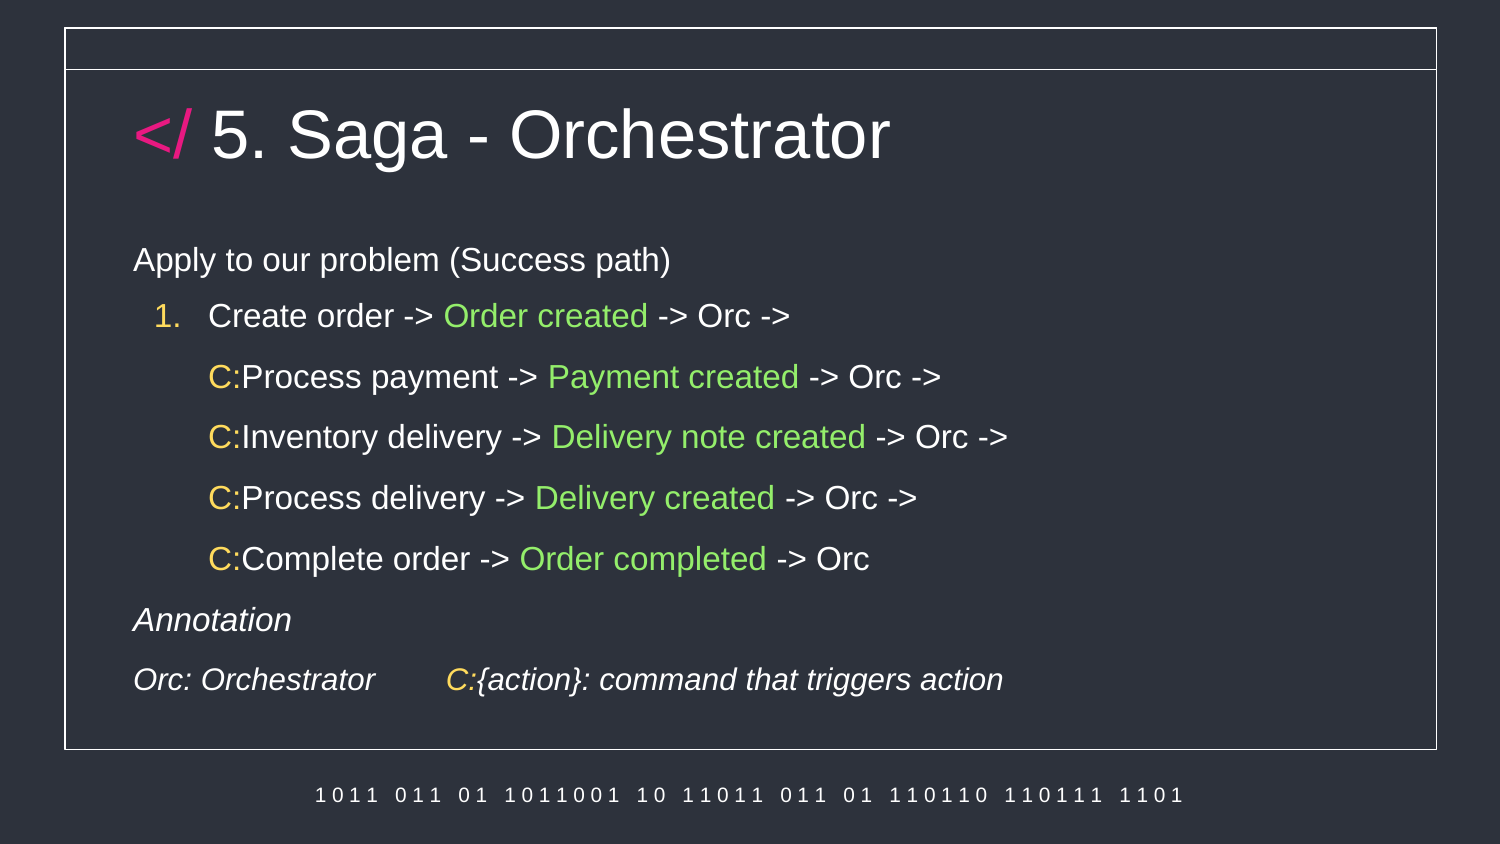

# </ 5. Saga - Orchestrator
Apply to our problem (Success path)
Create order -> Order created -> Orc ->
C:Process payment -> Payment created -> Orc ->
C:Inventory delivery -> Delivery note created -> Orc ->
C:Process delivery -> Delivery created -> Orc ->
C:Complete order -> Order completed -> Orc
Annotation
Orc: Orchestrator        C:{action}: command that triggers action